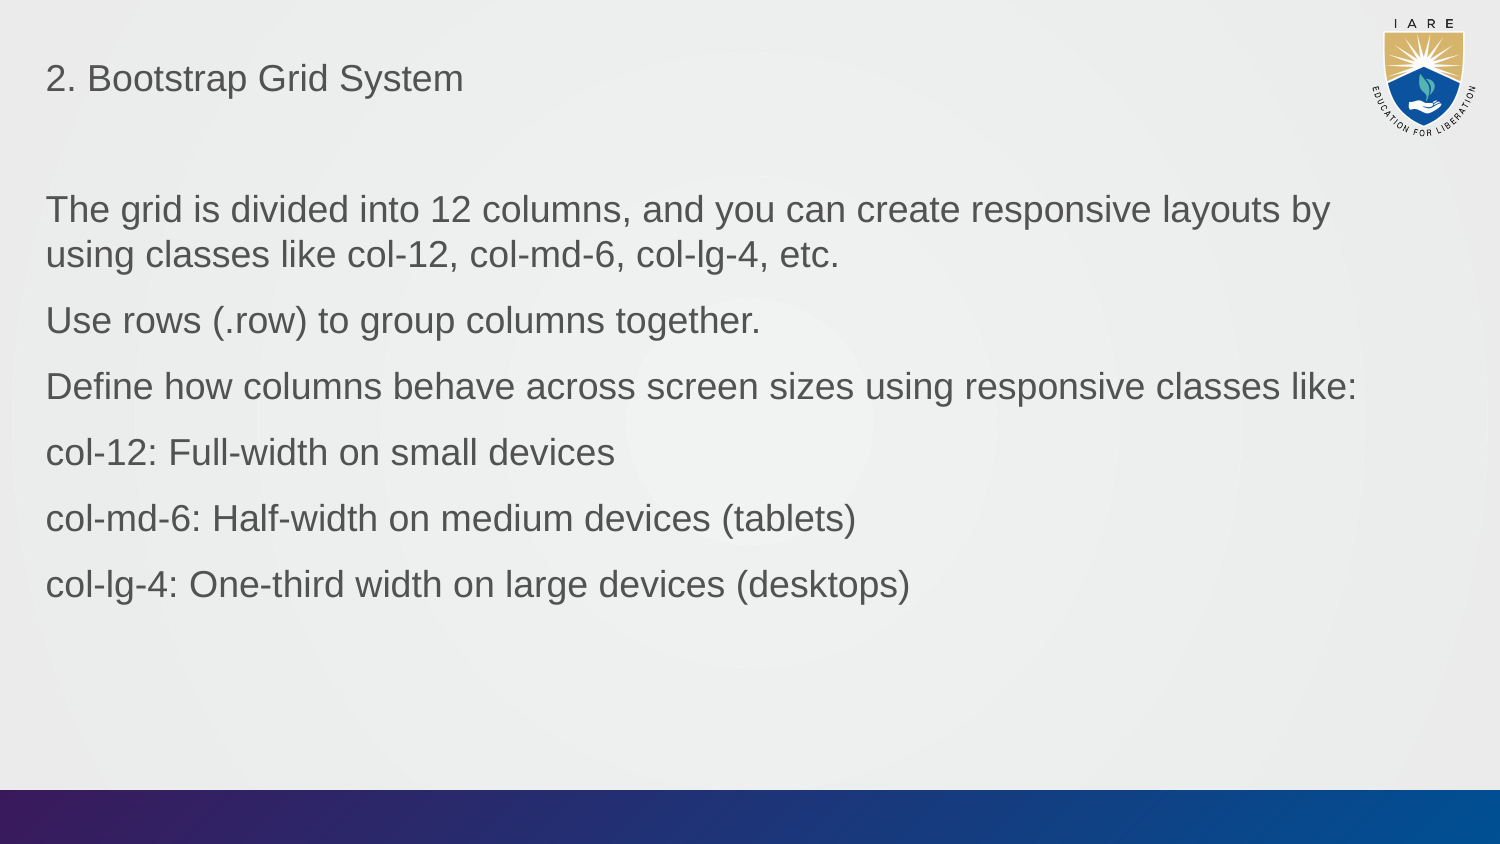

2. Bootstrap Grid System

The grid is divided into 12 columns, and you can create responsive layouts by using classes like col-12, col-md-6, col-lg-4, etc.
Use rows (.row) to group columns together.
Define how columns behave across screen sizes using responsive classes like:
col-12: Full-width on small devices
col-md-6: Half-width on medium devices (tablets)
col-lg-4: One-third width on large devices (desktops)
14